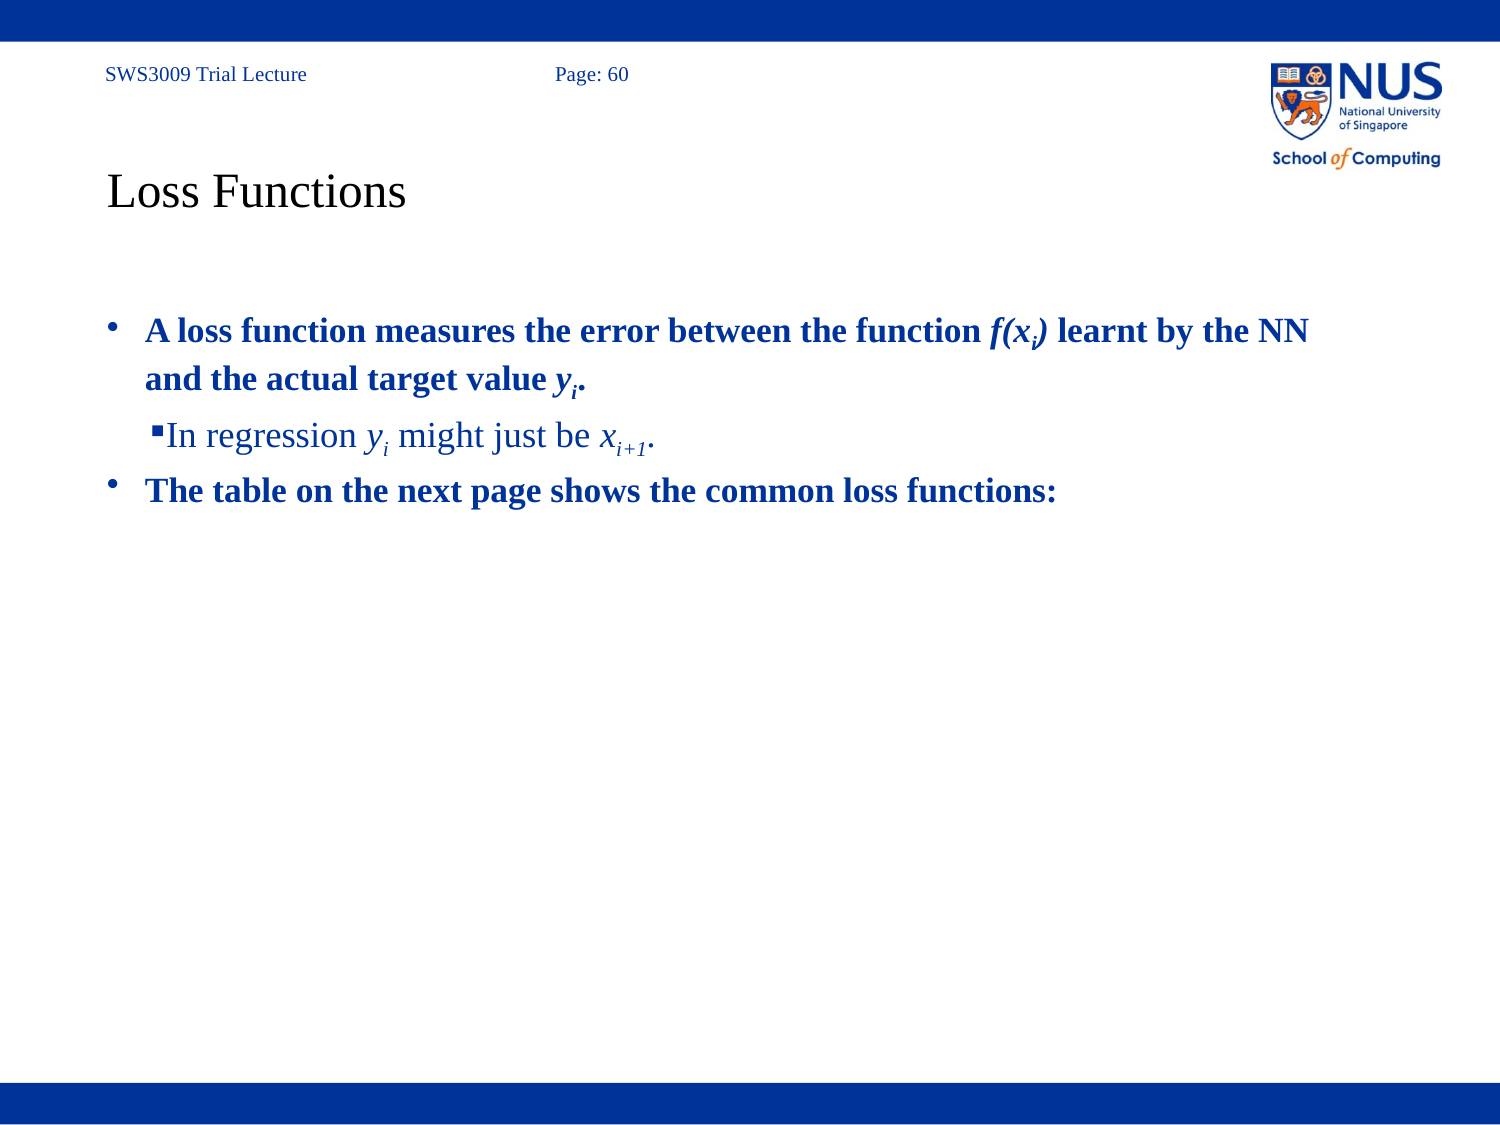

# Loss Functions
A loss function measures the error between the function f(xi) learnt by the NN and the actual target value yi.
In regression yi might just be xi+1.
The table on the next page shows the common loss functions: